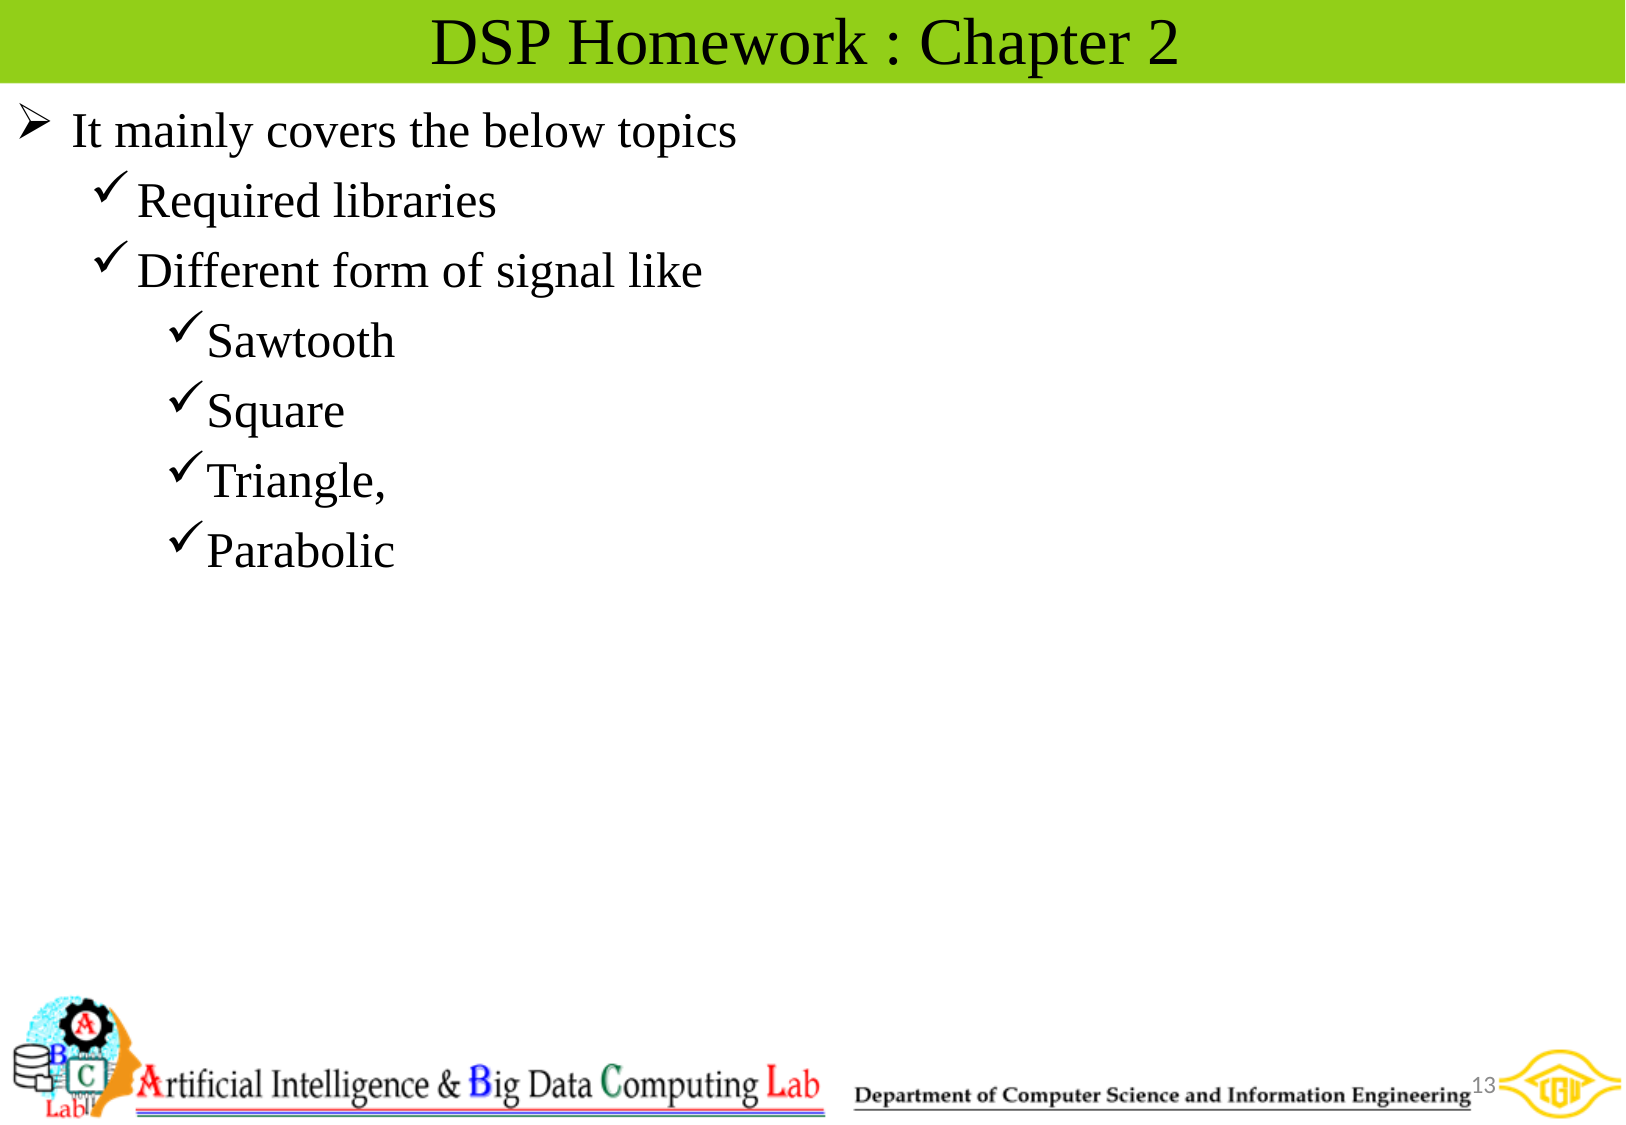

# DSP Homework : Chapter 2
It mainly covers the below topics
Required libraries
Different form of signal like
Sawtooth
Square
Triangle,
Parabolic
13